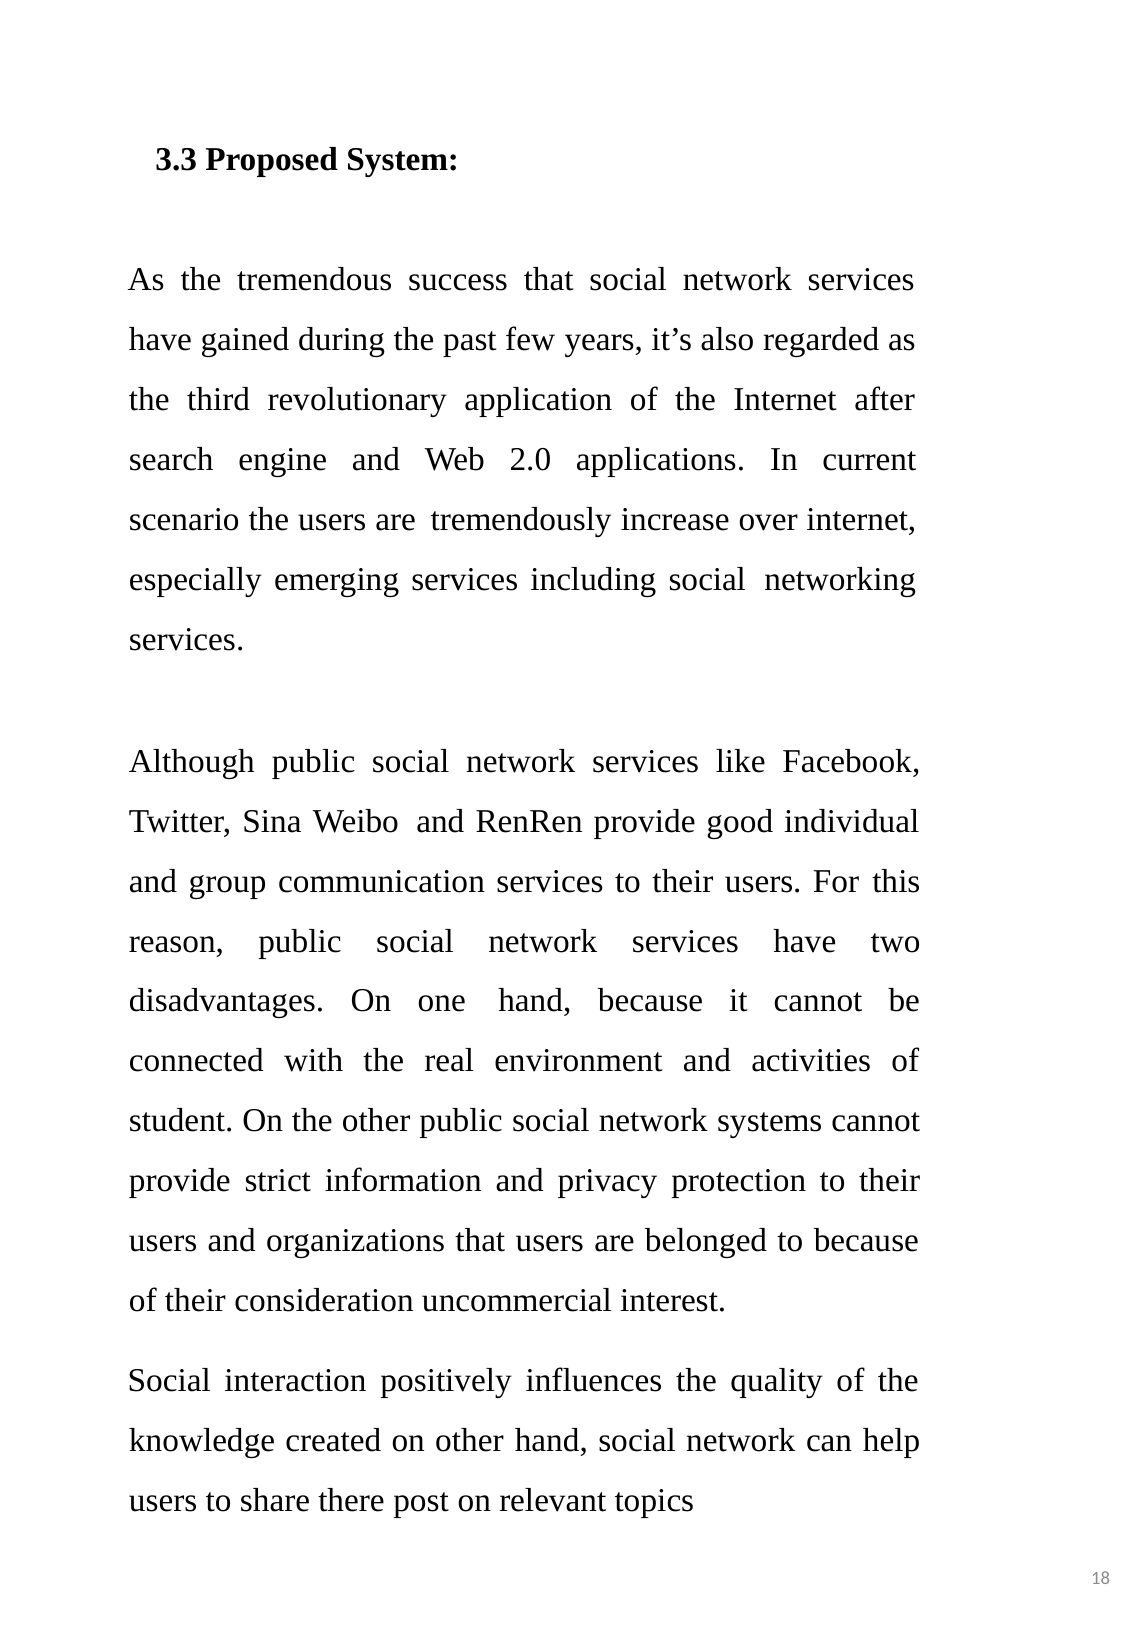

3.3 Proposed System:

As the tremendous success that social network services have gained during the past few years, it’s also regarded as the third revolutionary application of the Internet after search engine and Web 2.0 applications. In current scenario the users are tremendously increase over internet, especially emerging services including social networking services.
Although public social network services like Facebook, Twitter, Sina Weibo and RenRen provide good individual and group communication services to their users. For this reason, public social network services have two disadvantages. On one hand, because it cannot be connected with the real environment and activities of student. On the other public social network systems cannot provide strict information and privacy protection to their users and organizations that users are belonged to because of their consideration uncommercial interest.
Social interaction positively influences the quality of the knowledge created on other hand, social network can help users to share there post on relevant topics
18